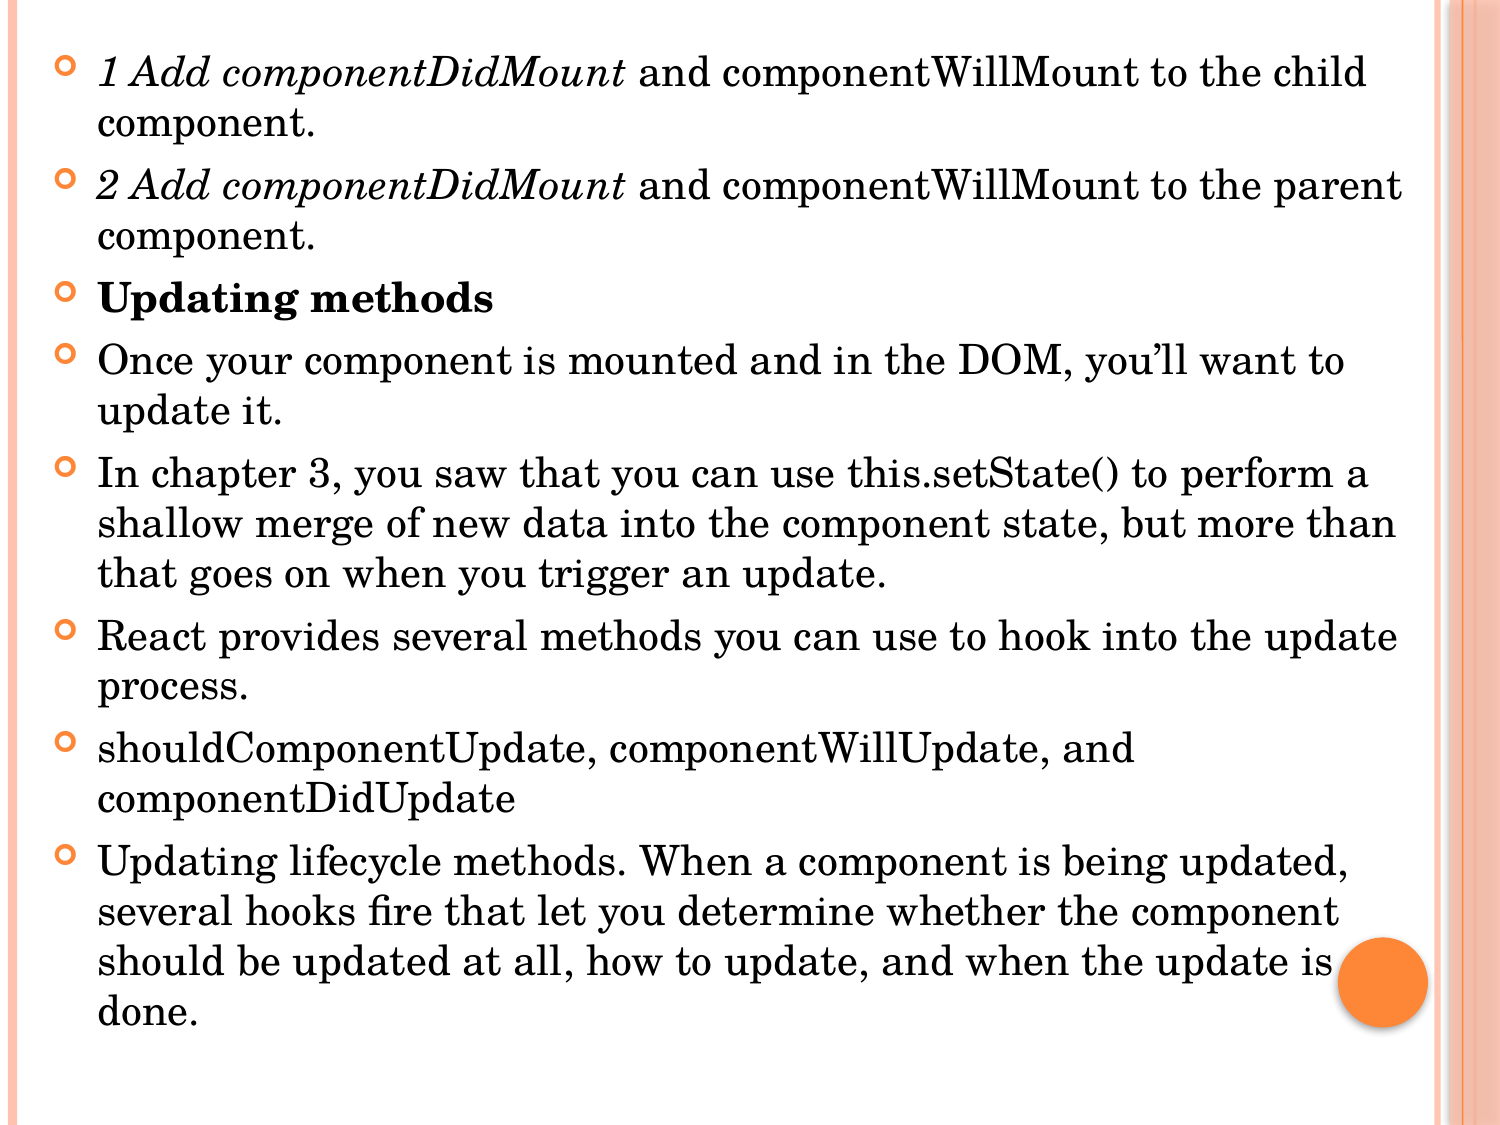

1 Add componentDidMount and componentWillMount to the child component.
2 Add componentDidMount and componentWillMount to the parent component.
Updating methods
Once your component is mounted and in the DOM, you’ll want to update it.
In chapter 3, you saw that you can use this.setState() to perform a shallow merge of new data into the component state, but more than that goes on when you trigger an update.
React provides several methods you can use to hook into the update process.
shouldComponentUpdate, componentWillUpdate, and componentDidUpdate
Updating lifecycle methods. When a component is being updated, several hooks fire that let you determine whether the component should be updated at all, how to update, and when the update is done.